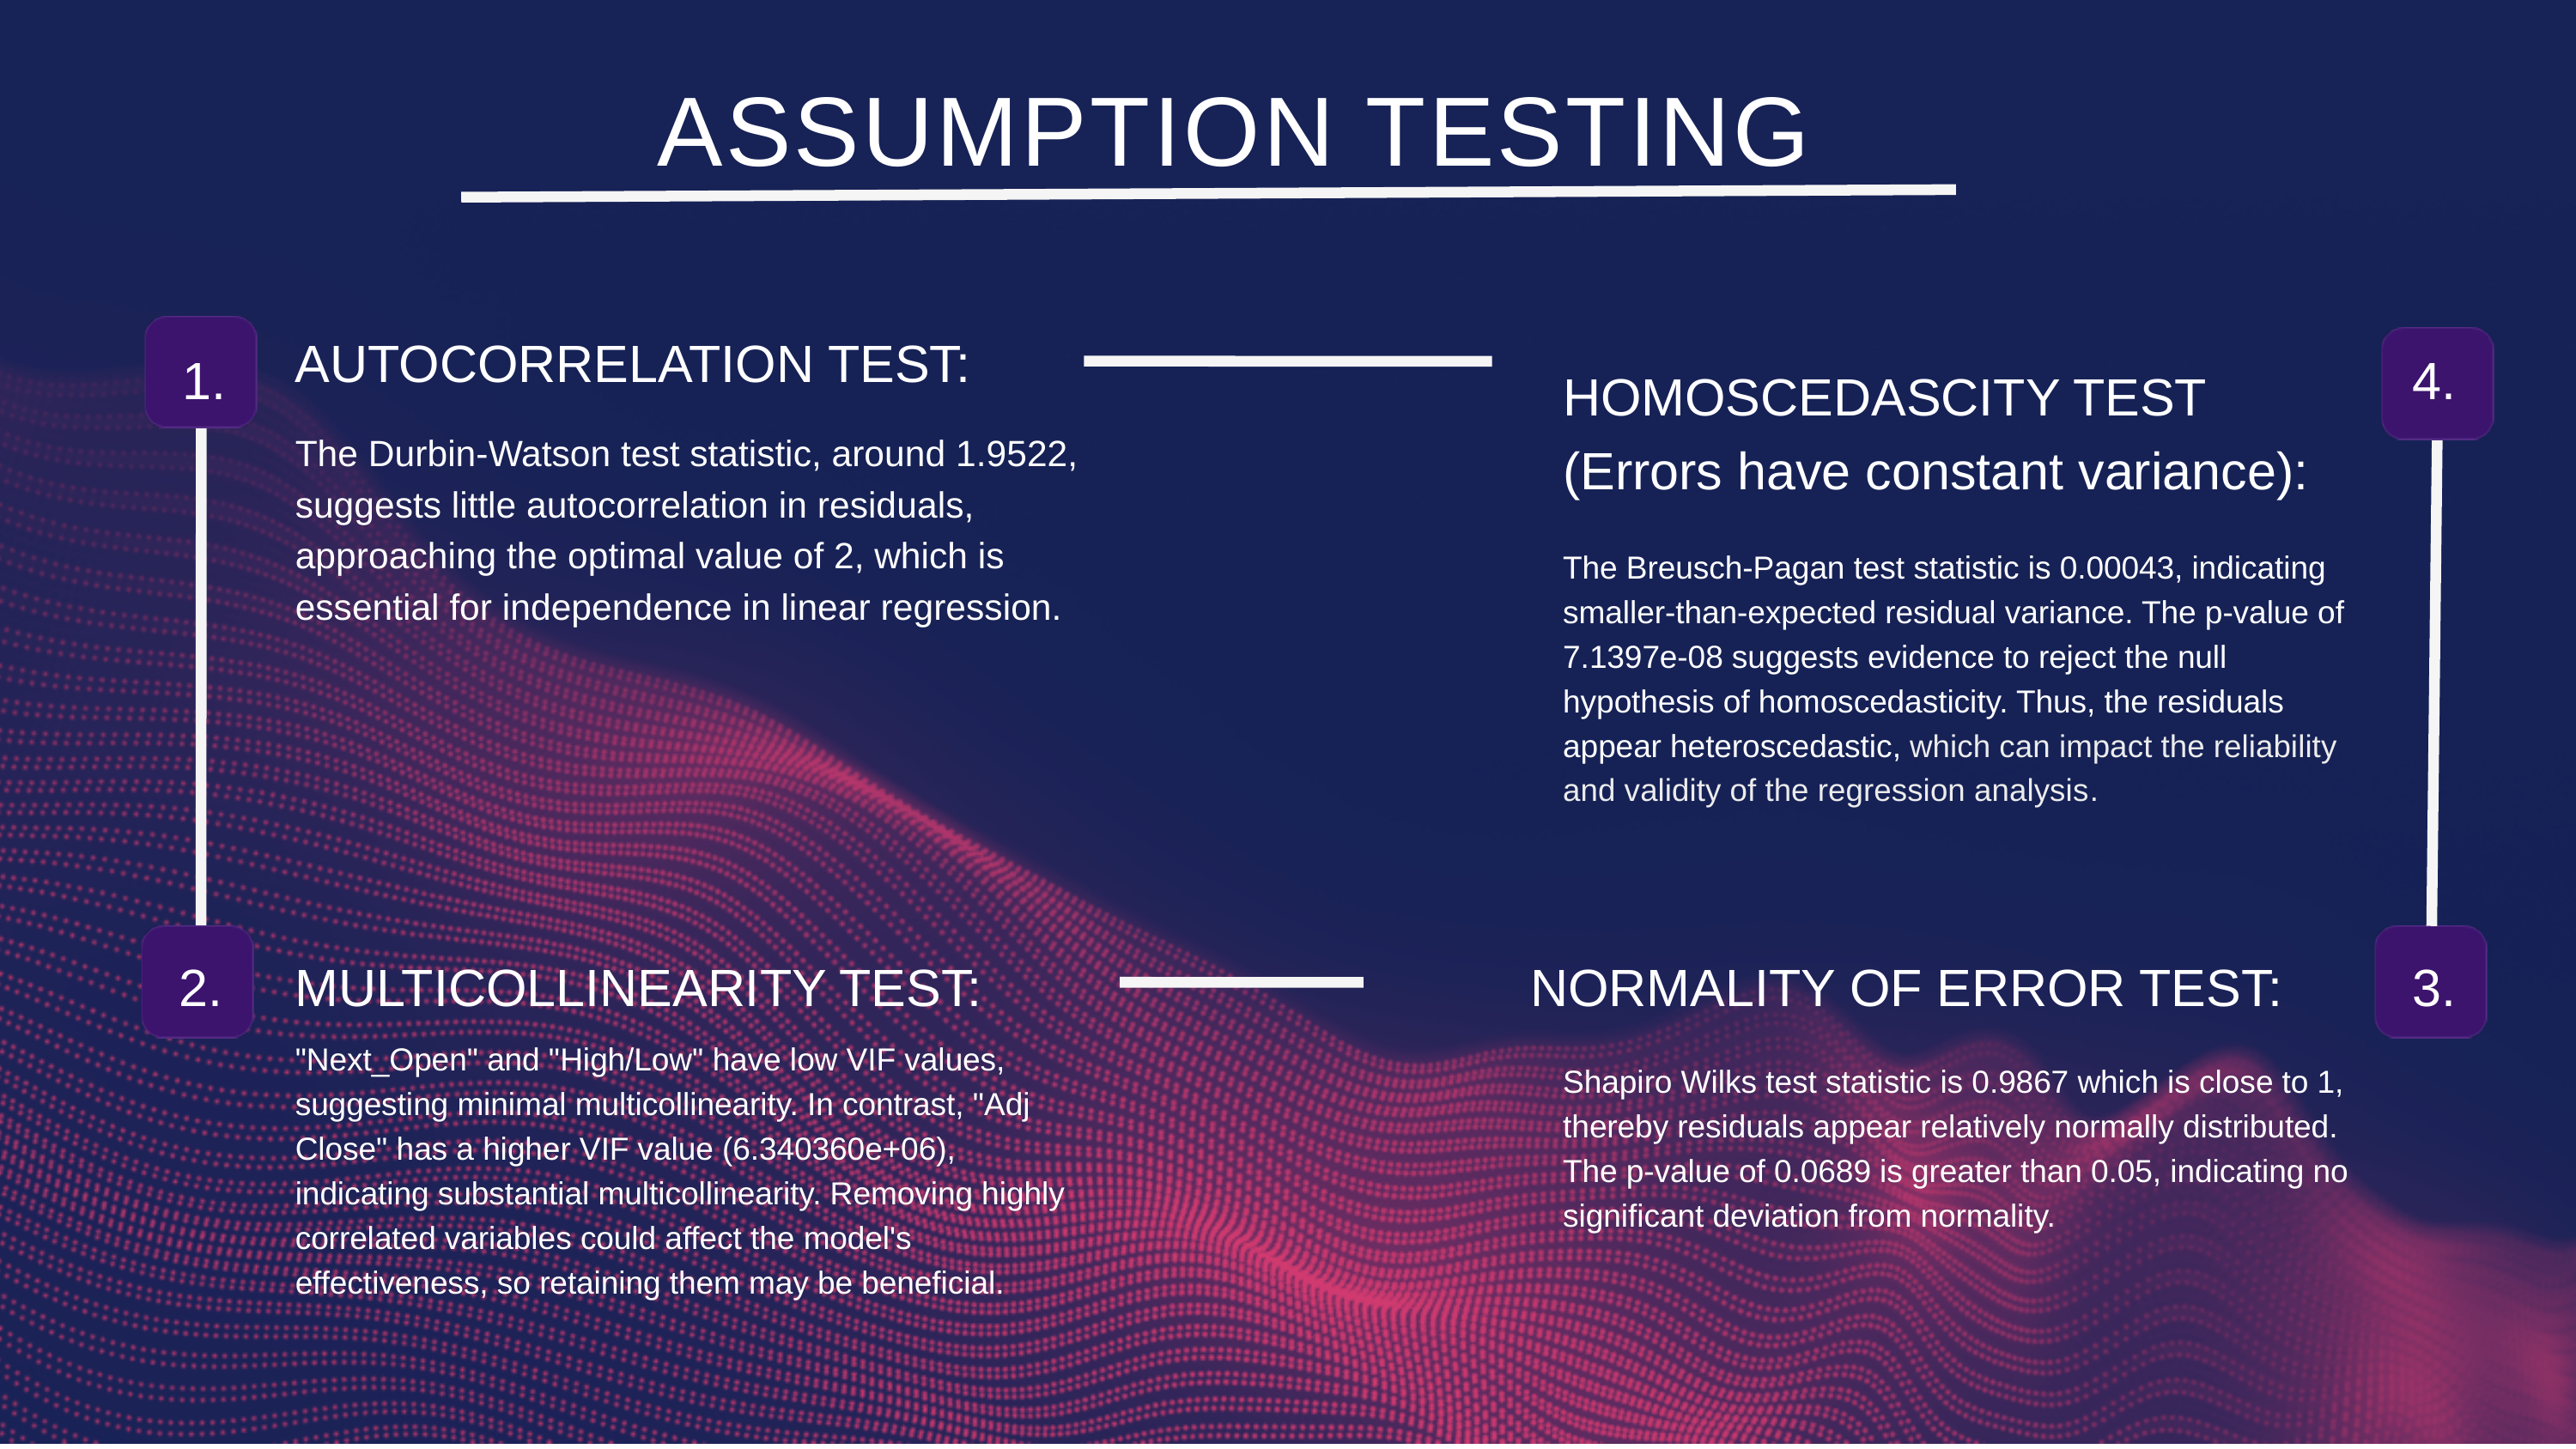

ASSUMPTION TESTING

AUTOCORRELATION TEST:

1.
4.
HOMOSCEDASCITY TEST
(Errors have constant variance):

The Durbin-Watson test statistic, around 1.9522, suggests little autocorrelation in residuals, approaching the optimal value of 2, which is essential for independence in linear regression.

The Breusch-Pagan test statistic is 0.00043, indicating smaller-than-expected residual variance. The p-value of 7.1397e-08 suggests evidence to reject the null hypothesis of homoscedasticity. Thus, the residuals appear heteroscedastic, which can impact the reliability and validity of the regression analysis.

2.
3.
MULTICOLLINEARITY TEST:

NORMALITY OF ERROR TEST:

"Next_Open" and "High/Low" have low VIF values, suggesting minimal multicollinearity. In contrast, "Adj Close" has a higher VIF value (6.340360e+06), indicating substantial multicollinearity. Removing highly correlated variables could affect the model's effectiveness, so retaining them may be beneficial.
Shapiro Wilks test statistic is 0.9867 which is close to 1, thereby residuals appear relatively normally distributed. The p-value of 0.0689 is greater than 0.05, indicating no significant deviation from normality.